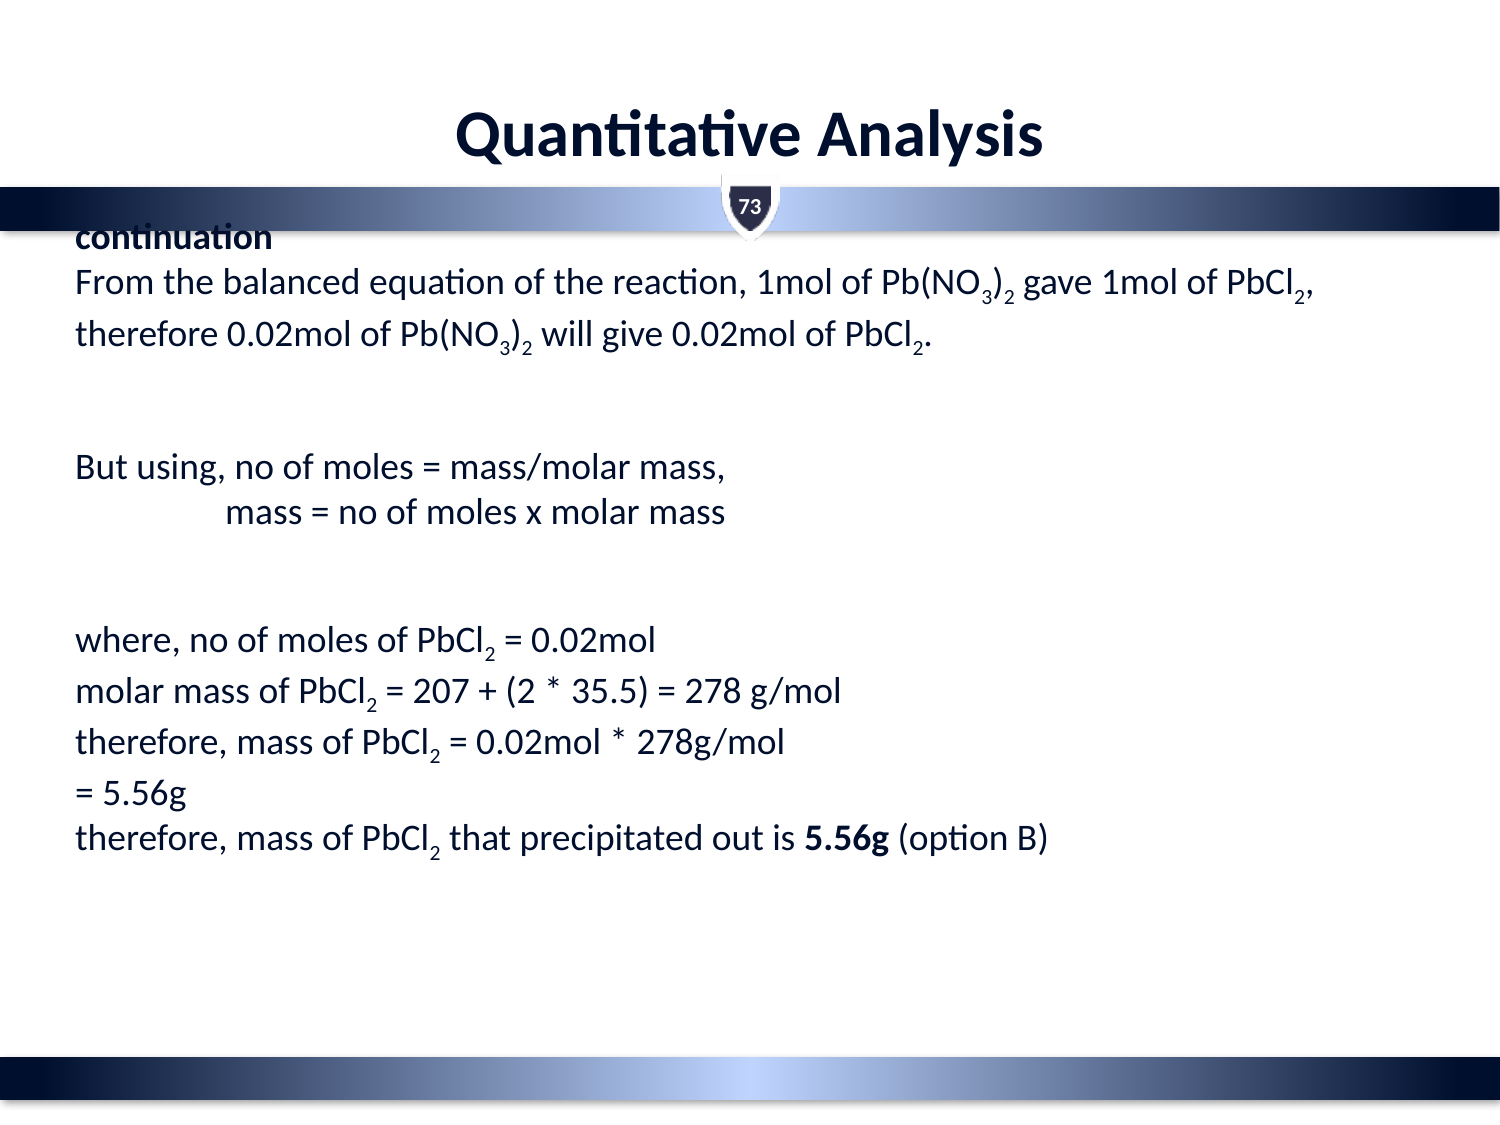

# Quantitative Analysis
73
continuation
From the balanced equation of the reaction, 1mol of Pb(NO3)2 gave 1mol of PbCl2,
therefore 0.02mol of Pb(NO3)2 will give 0.02mol of PbCl2.
But using, no of moles = mass/molar mass,
	mass = no of moles x molar mass
where, no of moles of PbCl2 = 0.02mol
molar mass of PbCl2 = 207 + (2 * 35.5) = 278 g/mol
therefore, mass of PbCl2 = 0.02mol * 278g/mol
= 5.56g
therefore, mass of PbCl2 that precipitated out is 5.56g (option B)